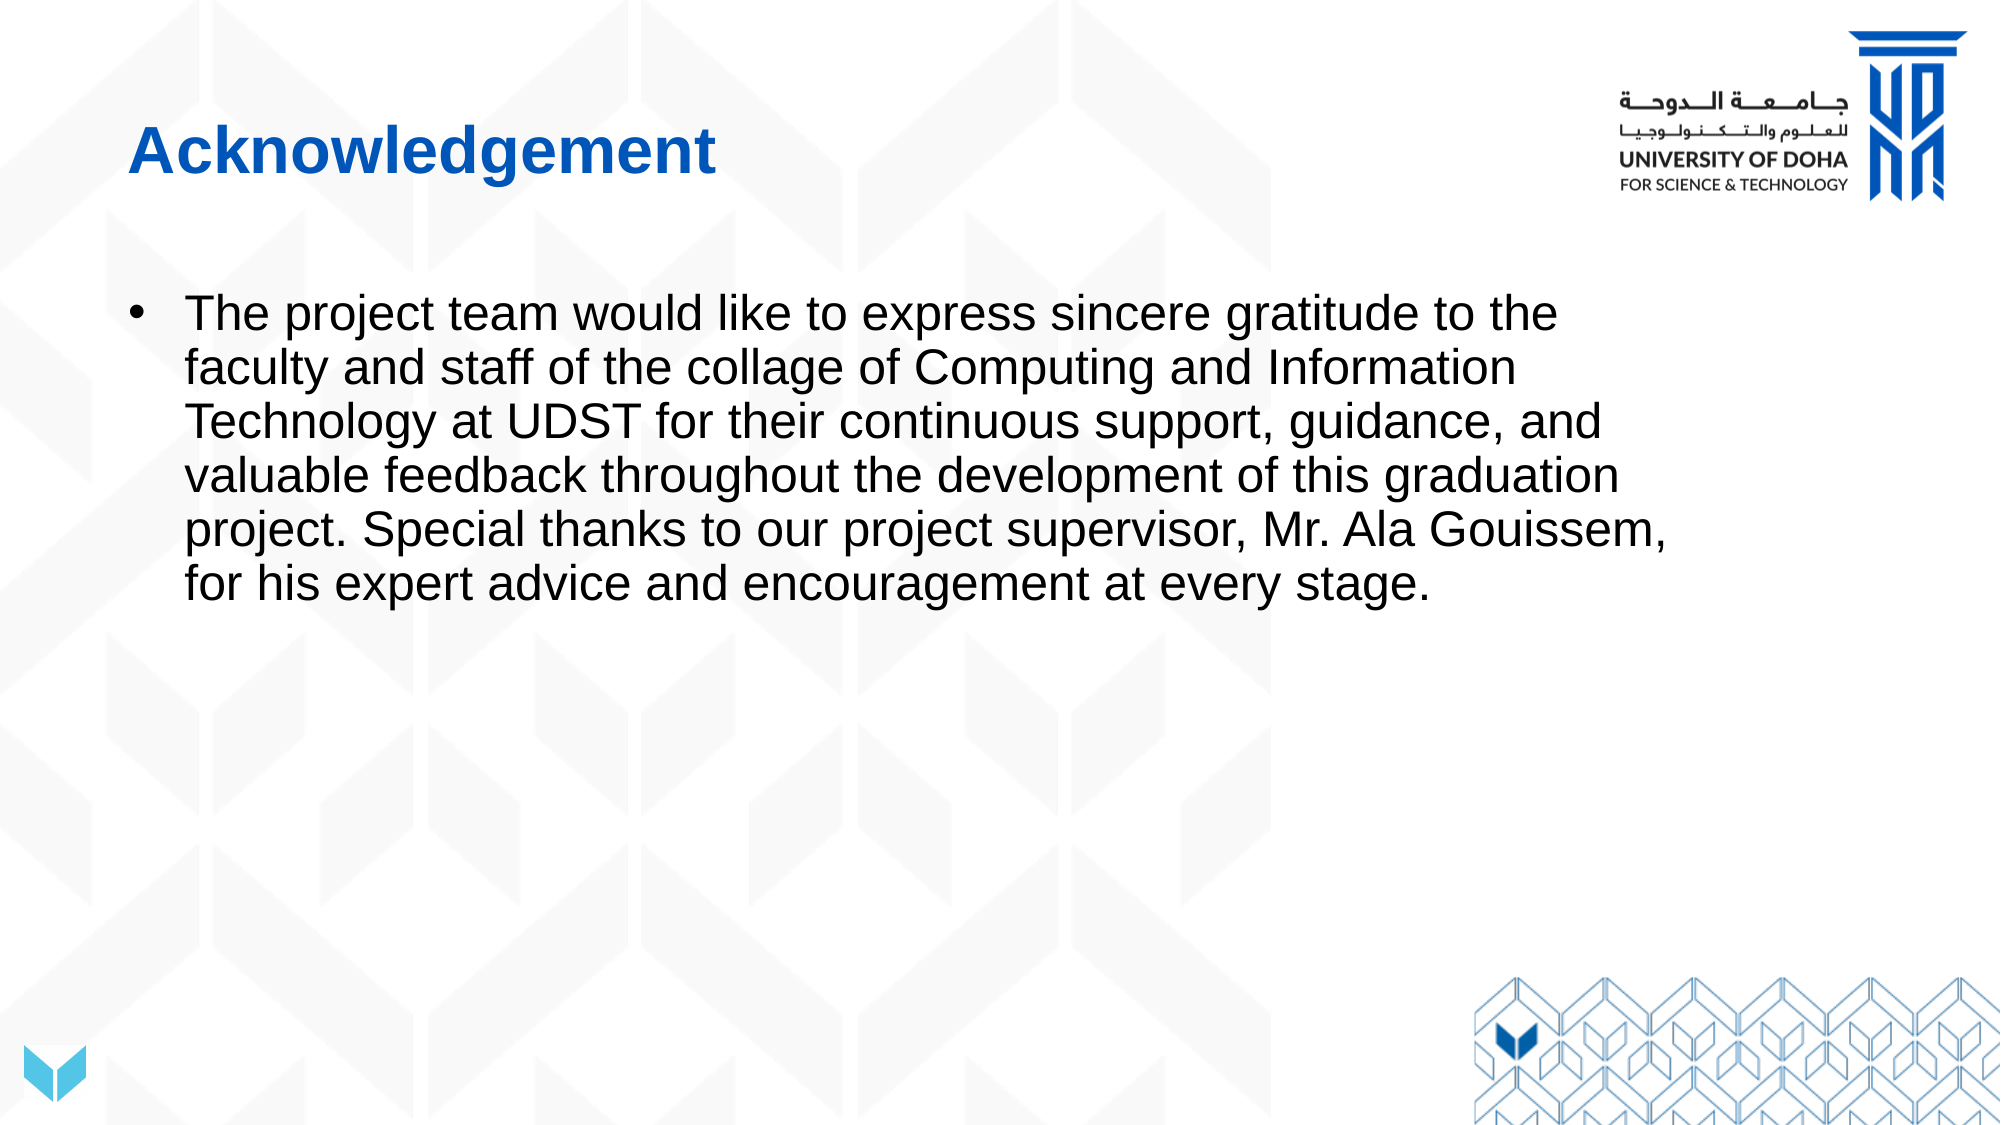

# Acknowledgement
The project team would like to express sincere gratitude to the faculty and staff of the collage of Computing and Information Technology at UDST for their continuous support, guidance, and valuable feedback throughout the development of this graduation project. Special thanks to our project supervisor, Mr. Ala Gouissem, for his expert advice and encouragement at every stage.